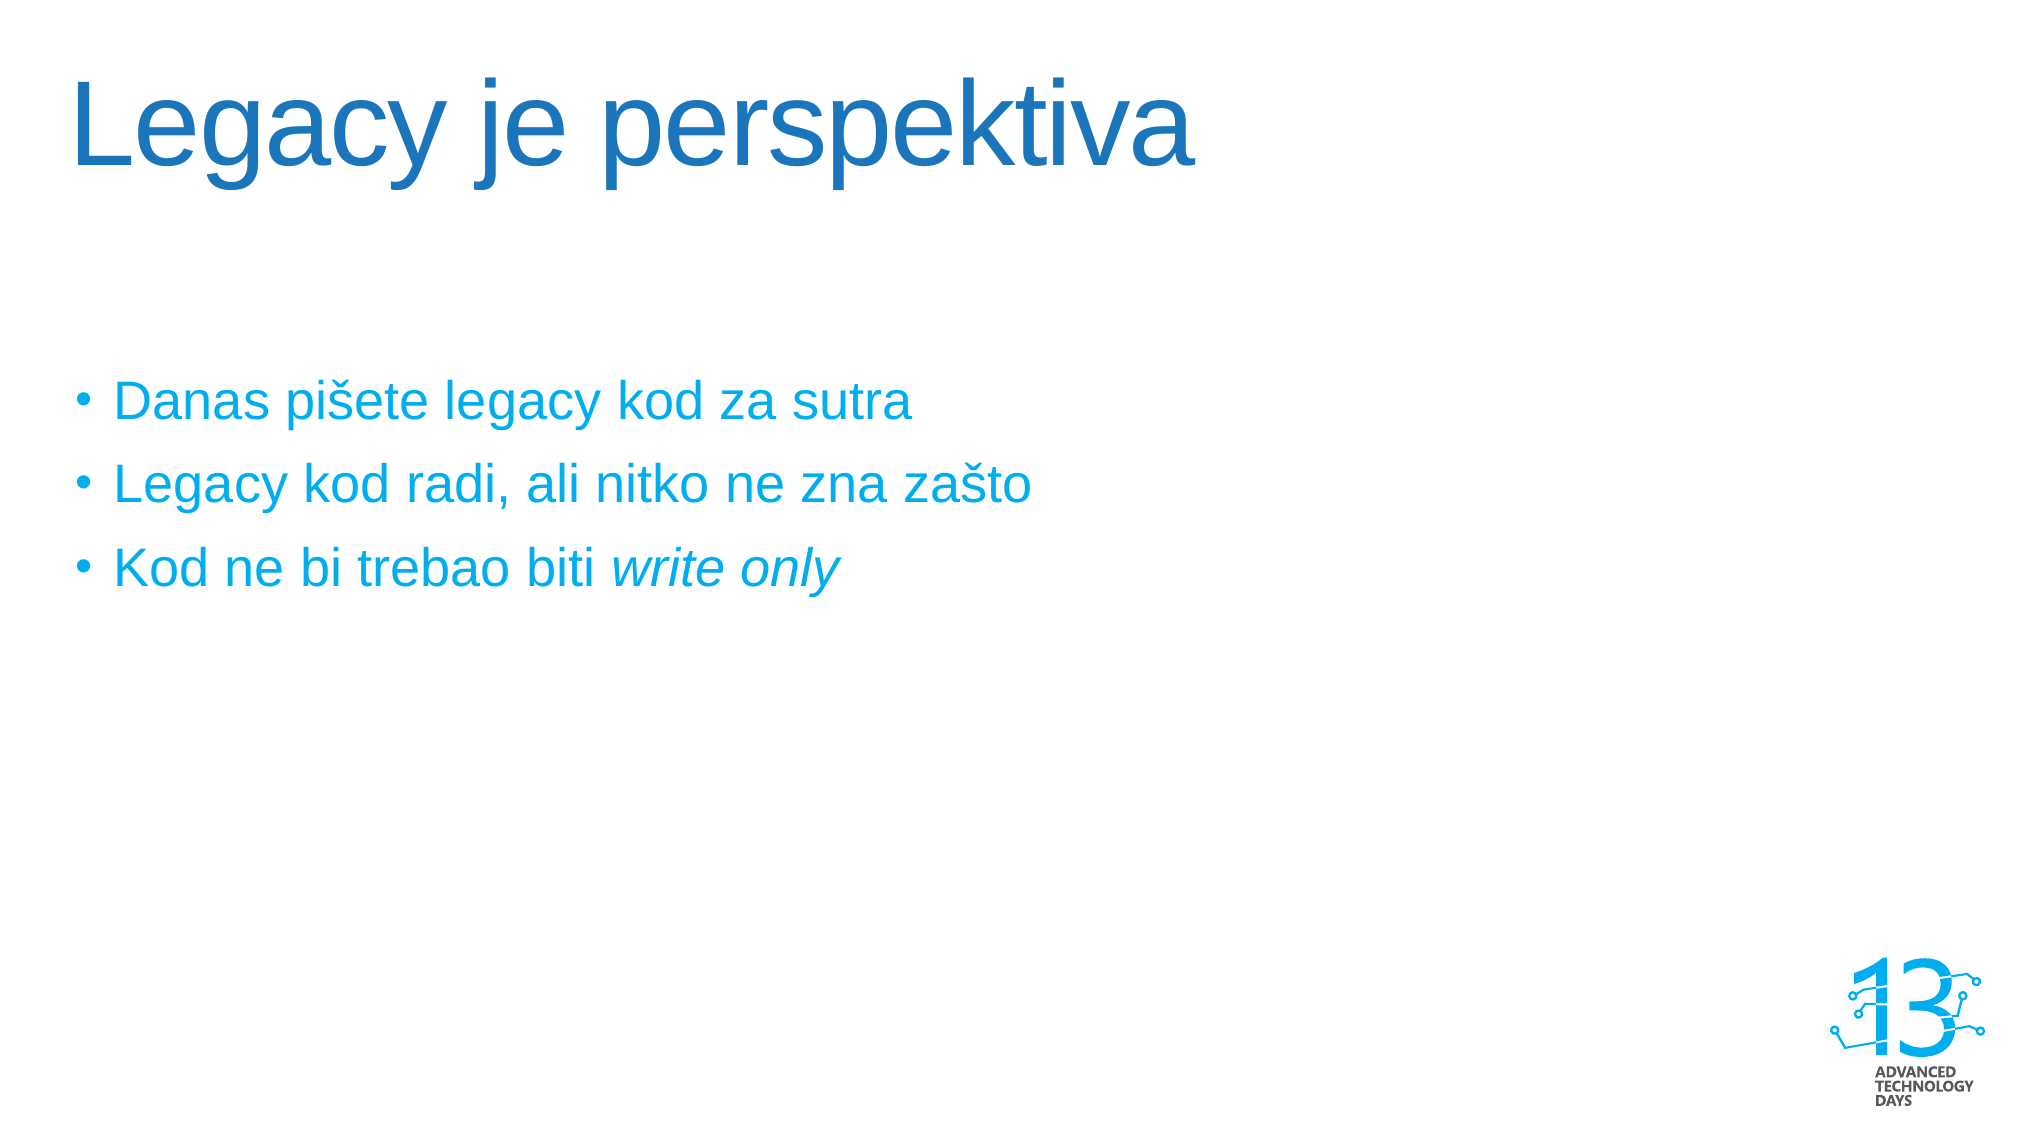

# Legacy je perspektiva
Danas pišete legacy kod za sutra
Legacy kod radi, ali nitko ne zna zašto
Kod ne bi trebao biti write only